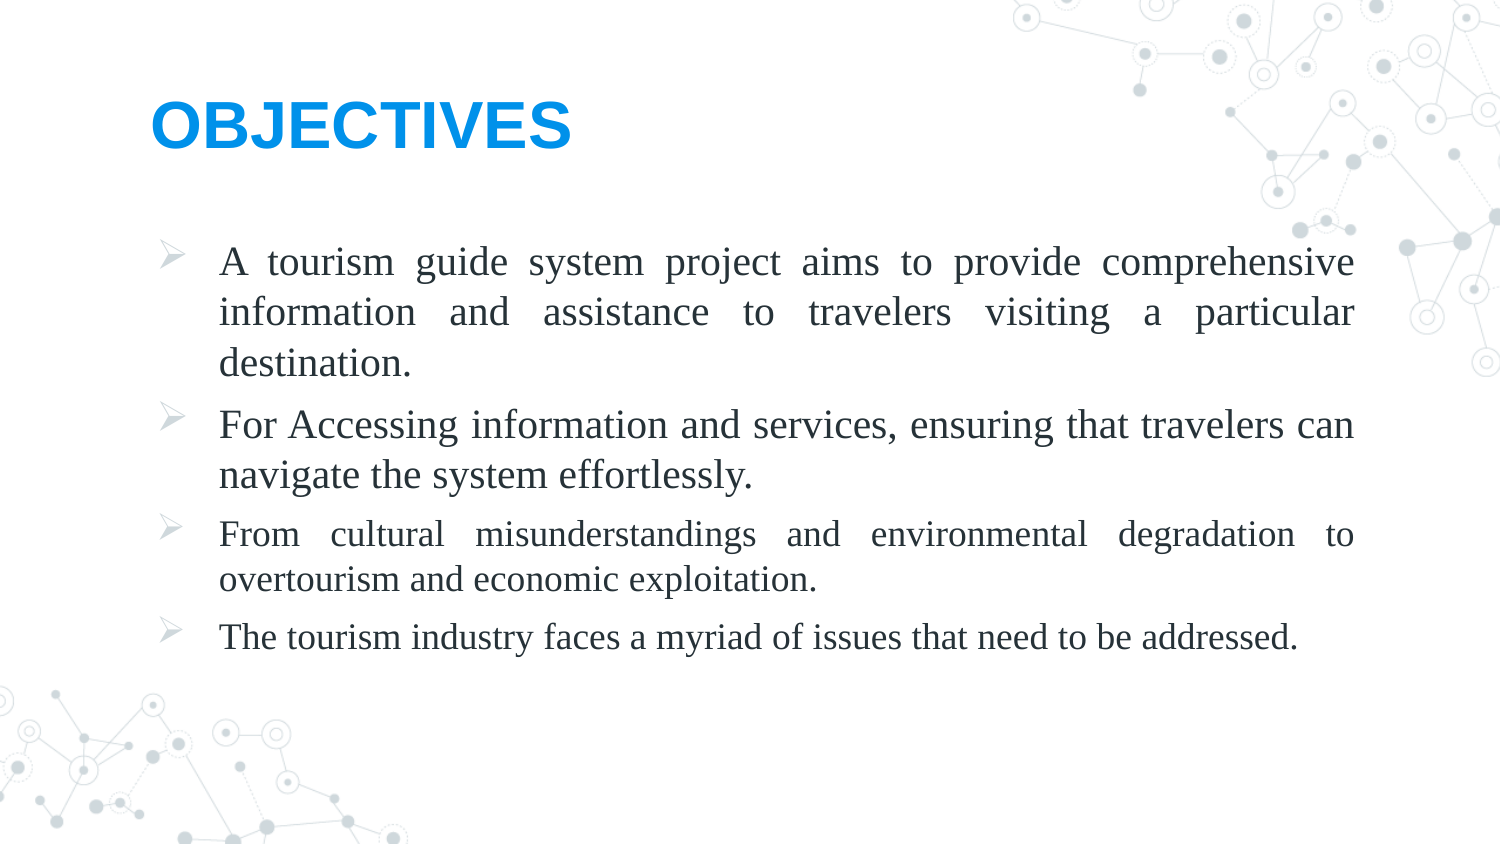

# OBJECTIVES
A tourism guide system project aims to provide comprehensive information and assistance to travelers visiting a particular destination.
For Accessing information and services, ensuring that travelers can navigate the system effortlessly.
From cultural misunderstandings and environmental degradation to overtourism and economic exploitation.
The tourism industry faces a myriad of issues that need to be addressed.